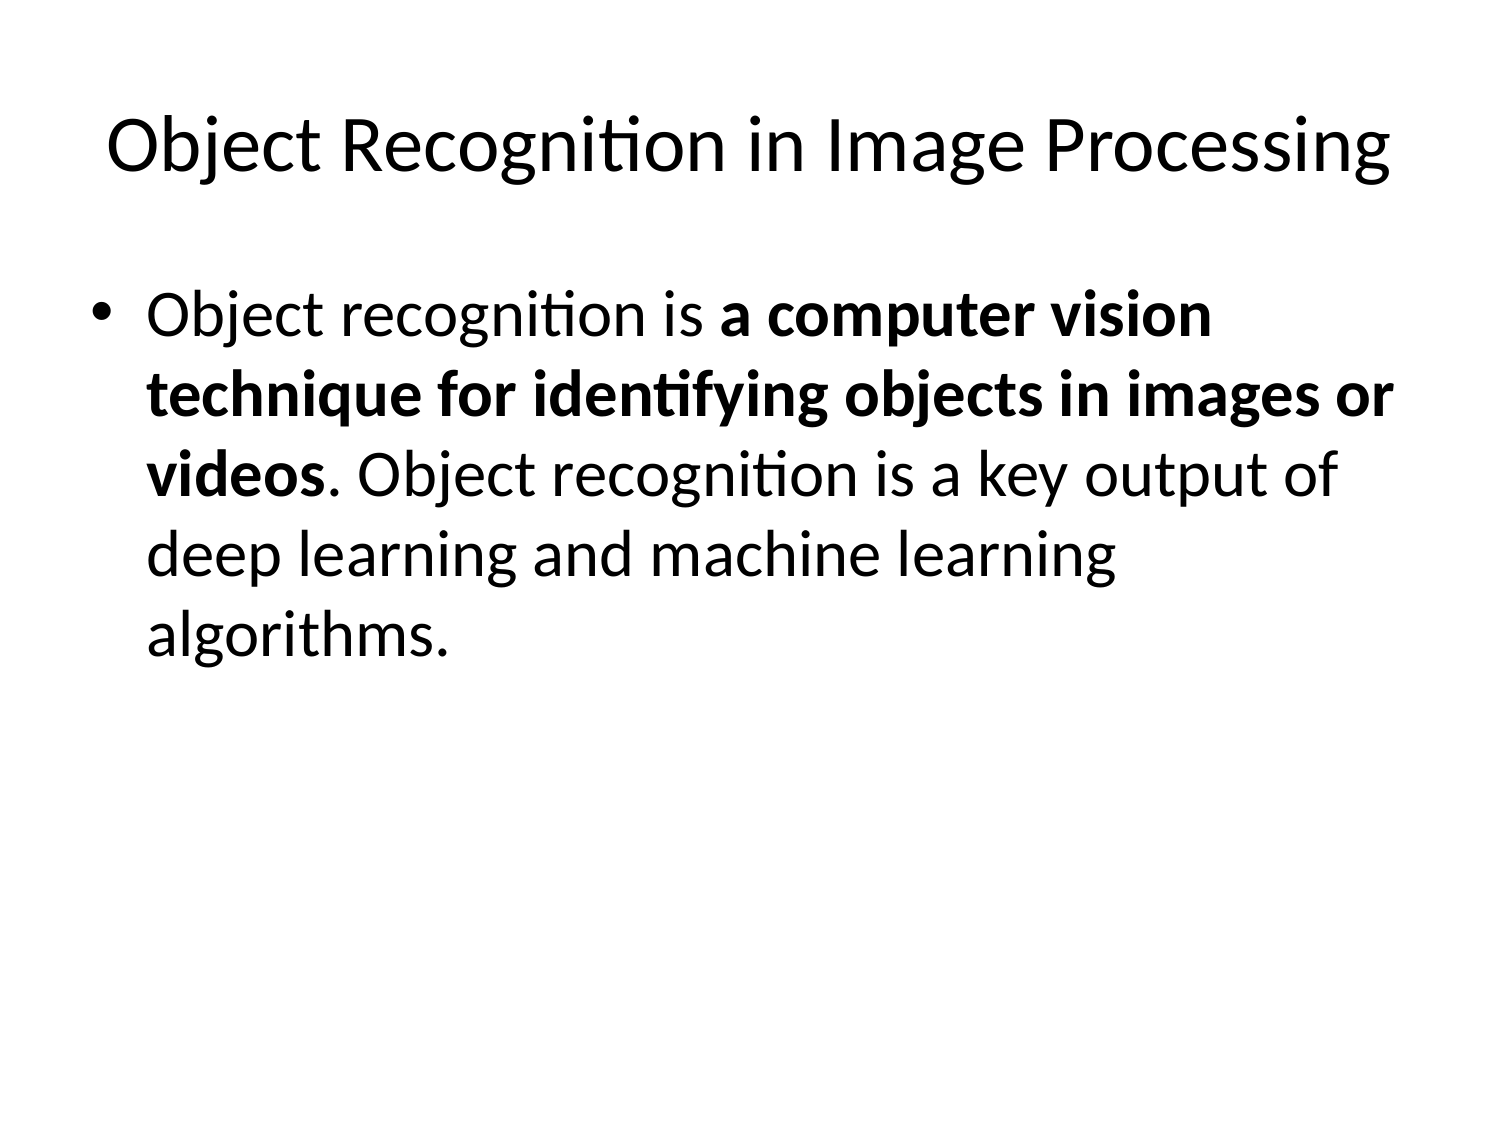

# Object Recognition in Image Processing
Object recognition is a computer vision technique for identifying objects in images or videos. Object recognition is a key output of deep learning and machine learning algorithms.